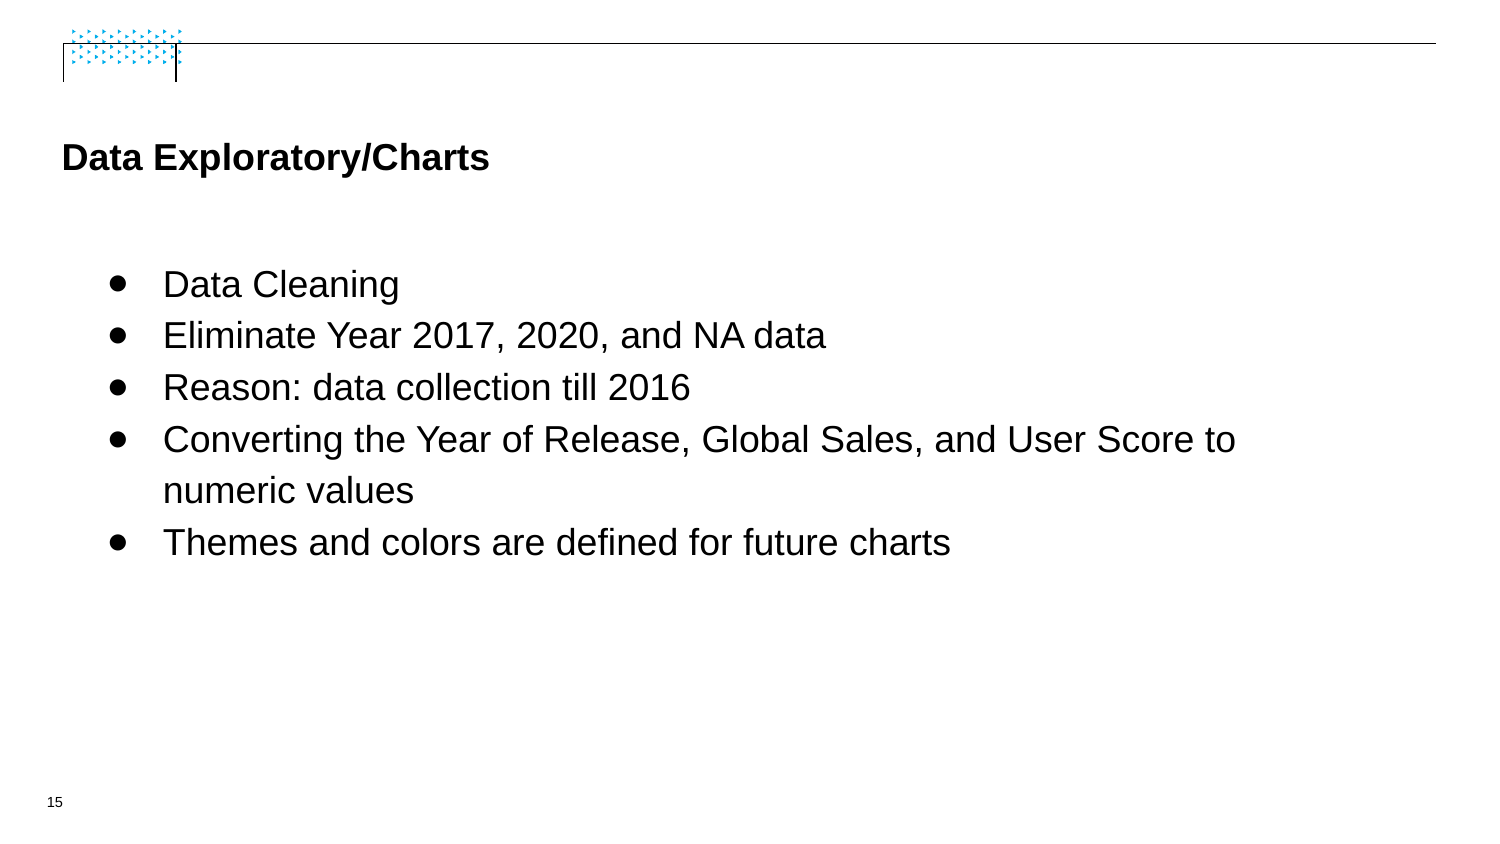

# Data Exploratory/Charts
Data Cleaning
Eliminate Year 2017, 2020, and NA data
Reason: data collection till 2016
Converting the Year of Release, Global Sales, and User Score to numeric values
Themes and colors are defined for future charts

15